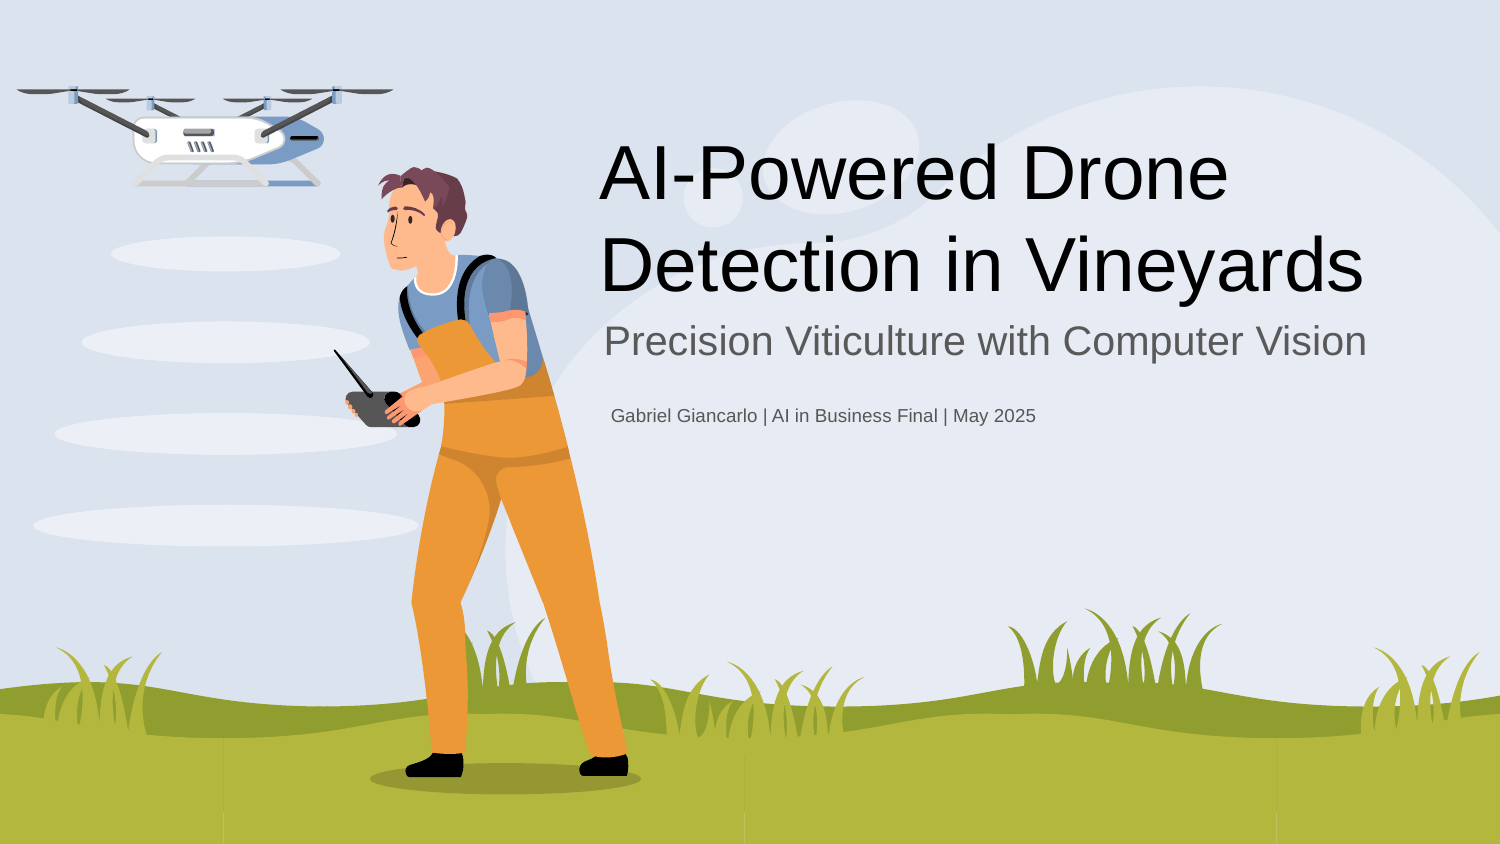

# AI-Powered Drone Detection in Vineyards

Precision Viticulture with Computer Vision

Gabriel Giancarlo | AI in Business Final | May 2025